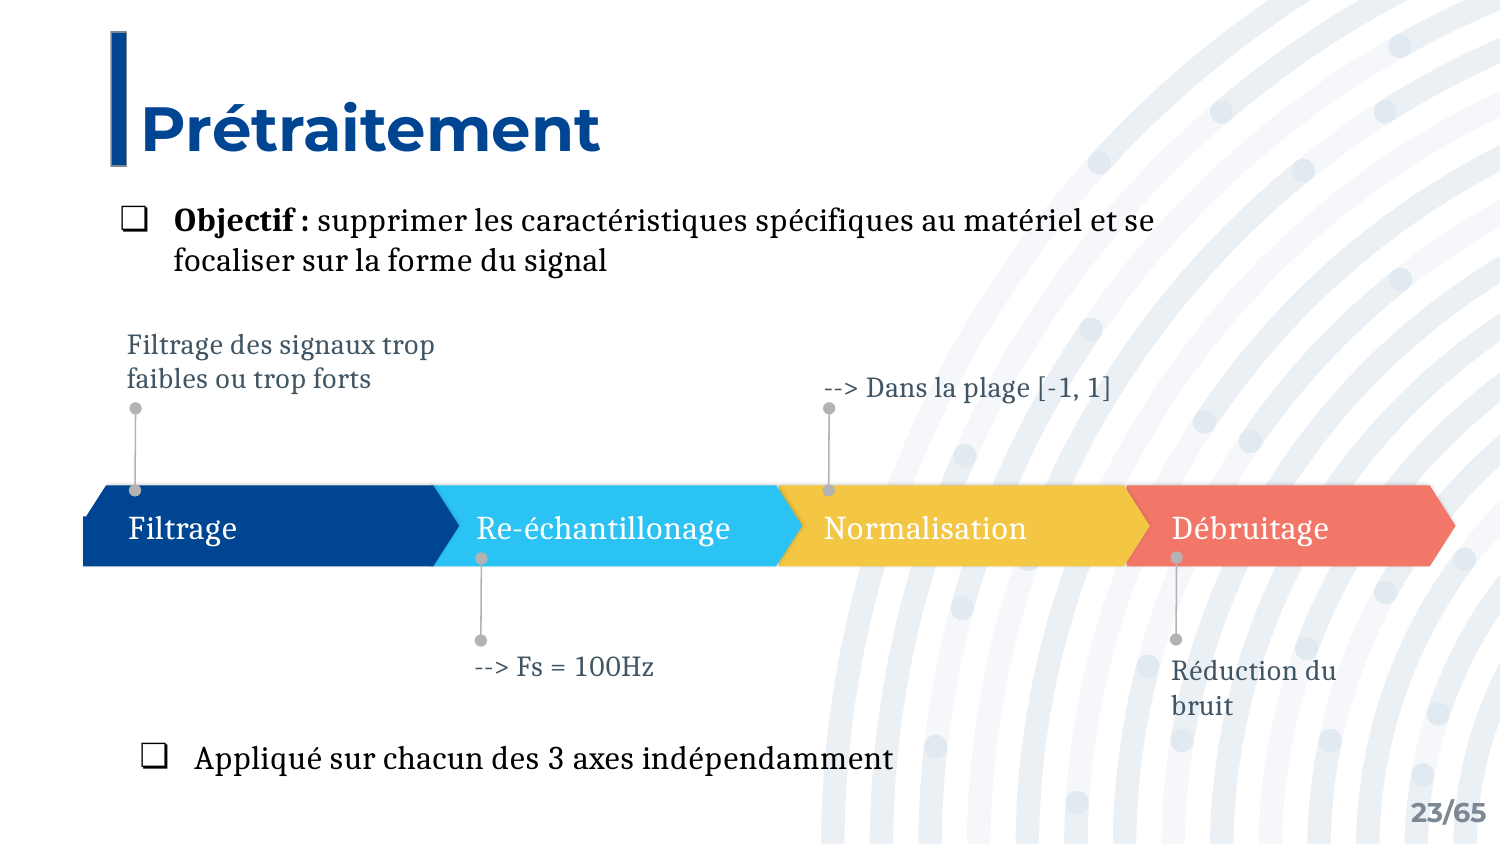

# Prétraitement
Objectif : supprimer les caractéristiques spécifiques au matériel et se focaliser sur la forme du signal

--> Dans la plage [-1, 1]
Filtrage des signaux trop faibles ou trop forts

Re-échantillonage
Normalisation
Débruitage
Filtrage
--> Fs = 100Hz
Réduction du bruit
Appliqué sur chacun des 3 axes indépendamment

23/65